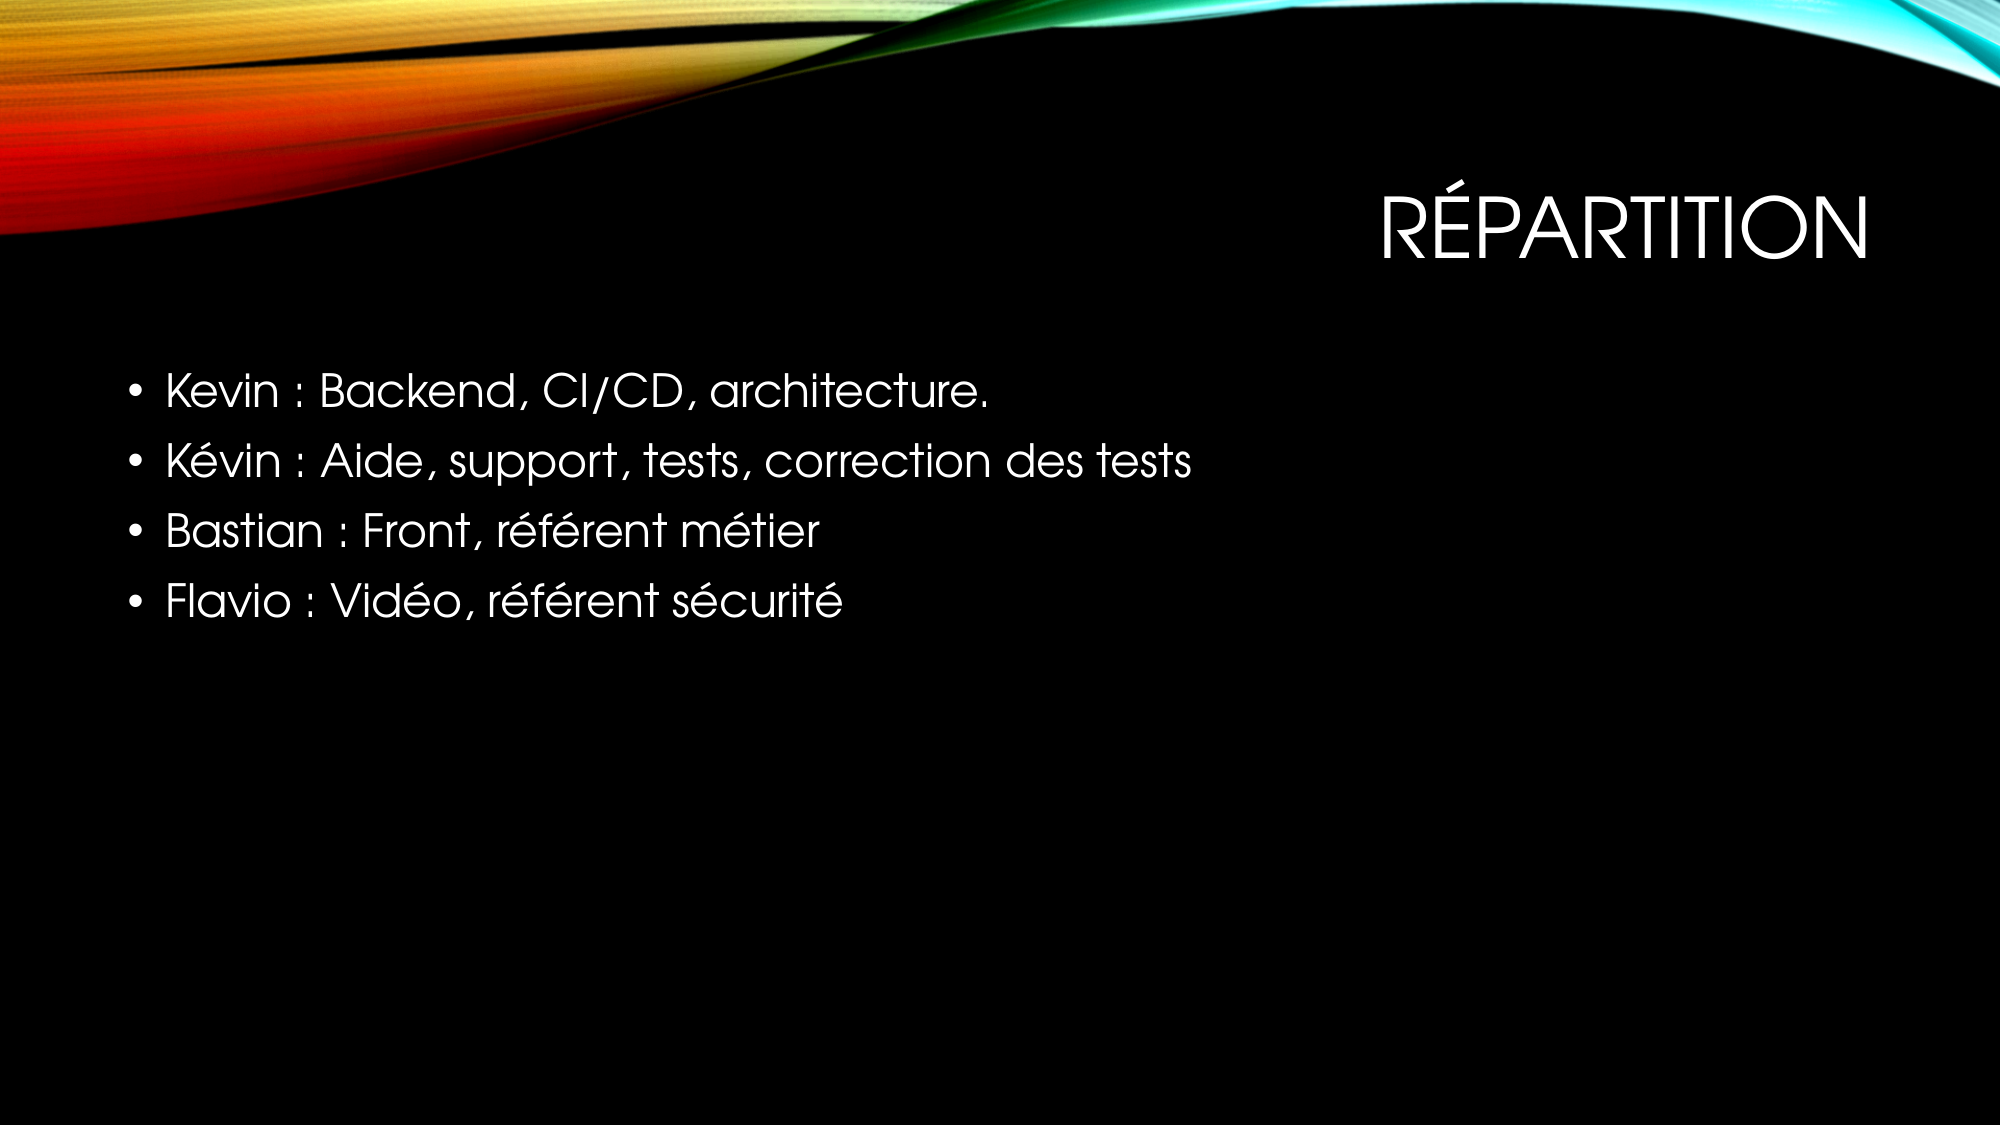

# Répartition
Kevin : Backend, CI/CD, architecture.
Kévin : Aide, support, tests, correction des tests
Bastian : Front, référent métier
Flavio : Vidéo, référent sécurité